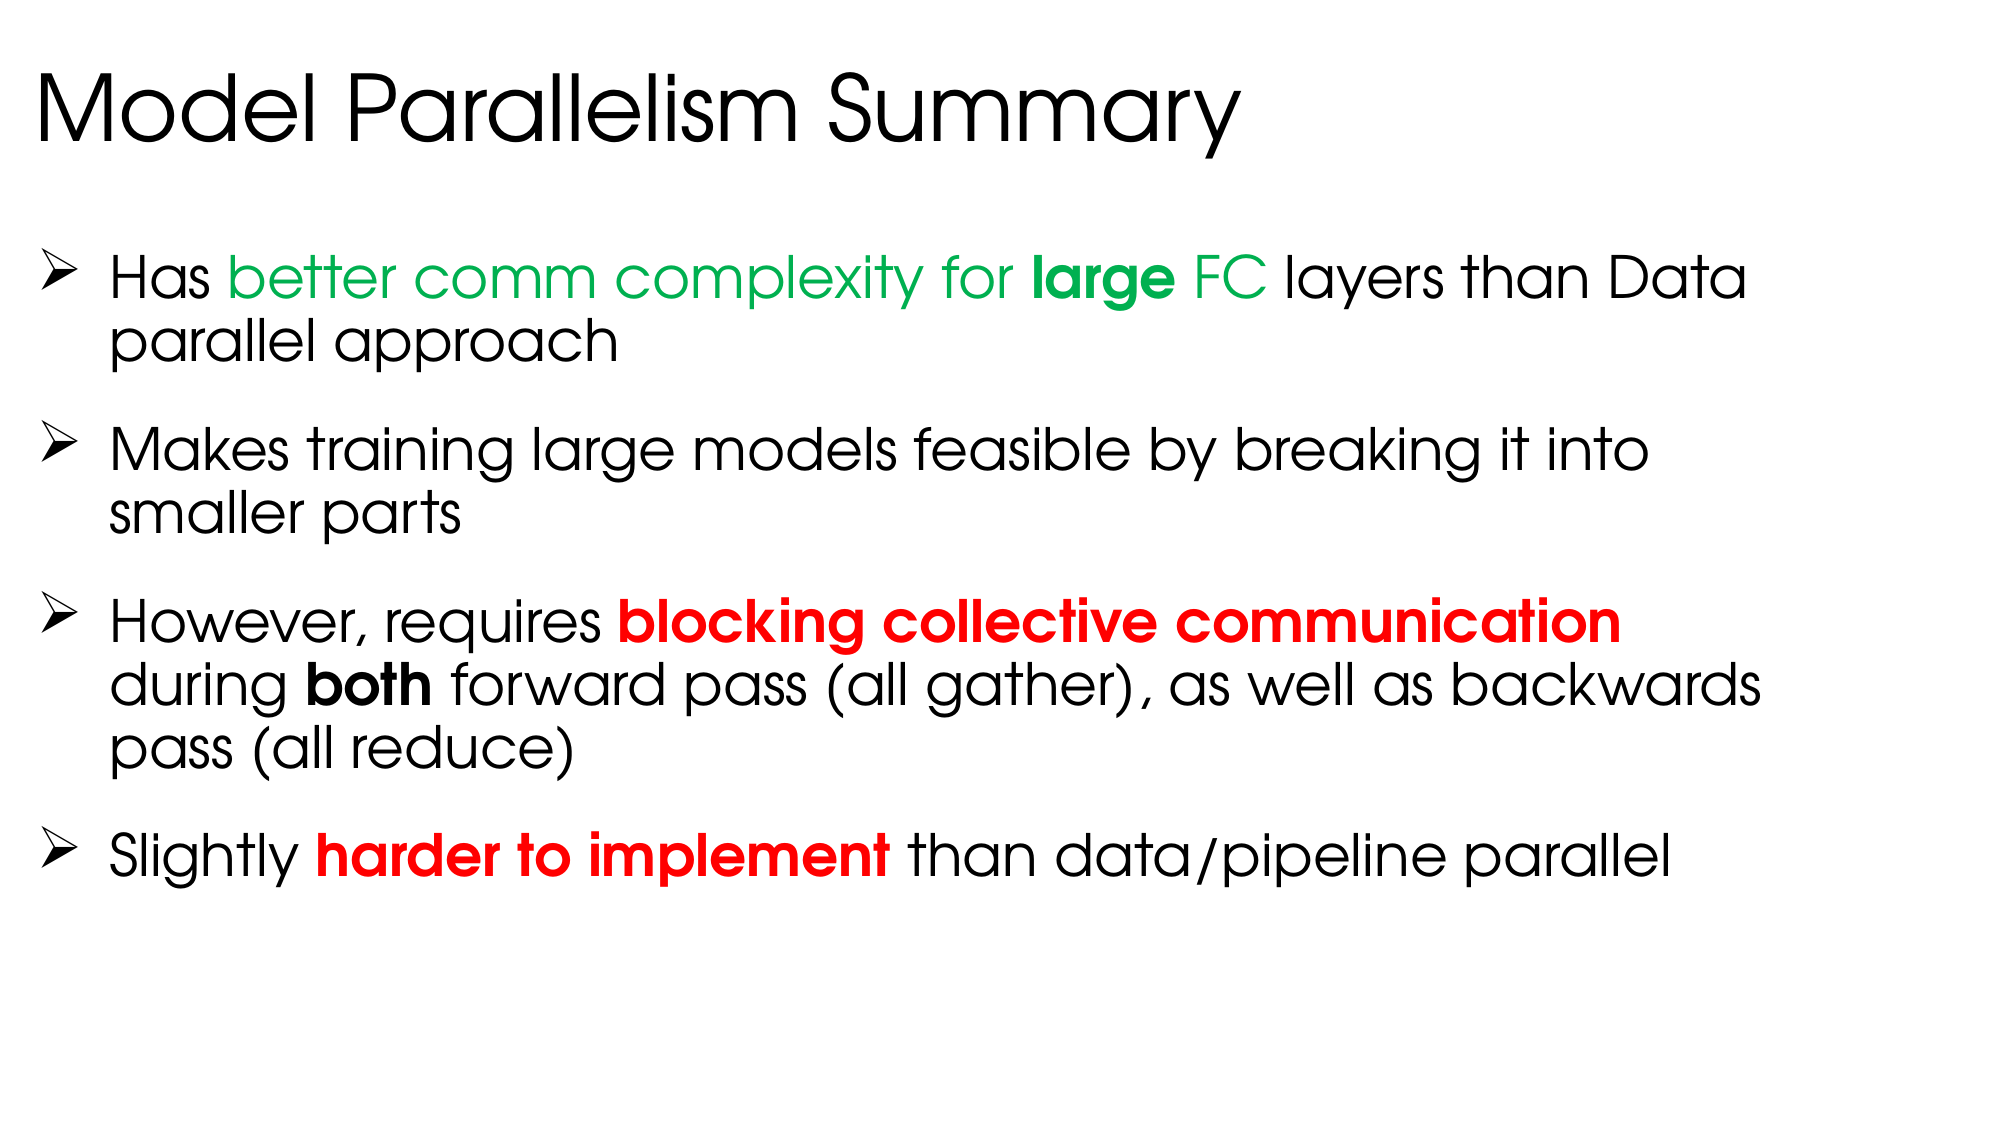

# Model Parallelism Summary
Has better comm complexity for large FC layers than Data parallel approach
Makes training large models feasible by breaking it into smaller parts
However, requires blocking collective communication during both forward pass (all gather), as well as backwards pass (all reduce)
Slightly harder to implement than data/pipeline parallel